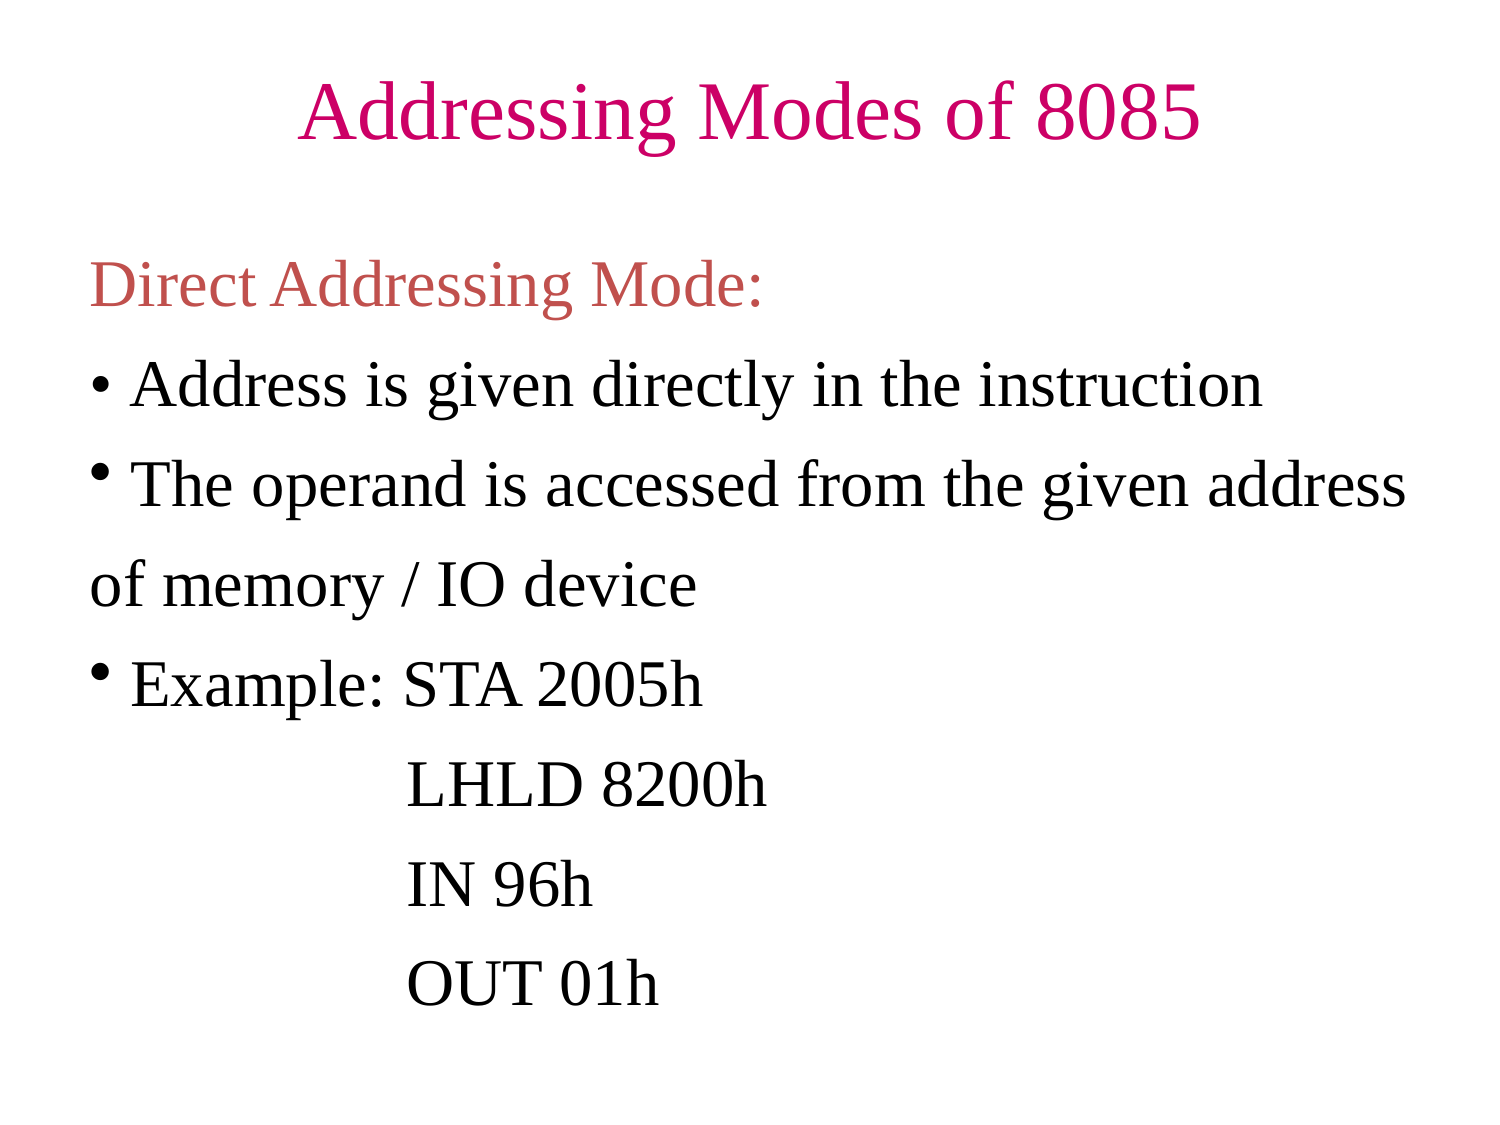

Addressing Modes of 8085
Direct Addressing Mode:
• Address is given directly in the instruction
 The operand is accessed from the given address of memory / IO device
 Example: STA 2005h
		 LHLD 8200h
		 IN 96h
		 OUT 01h